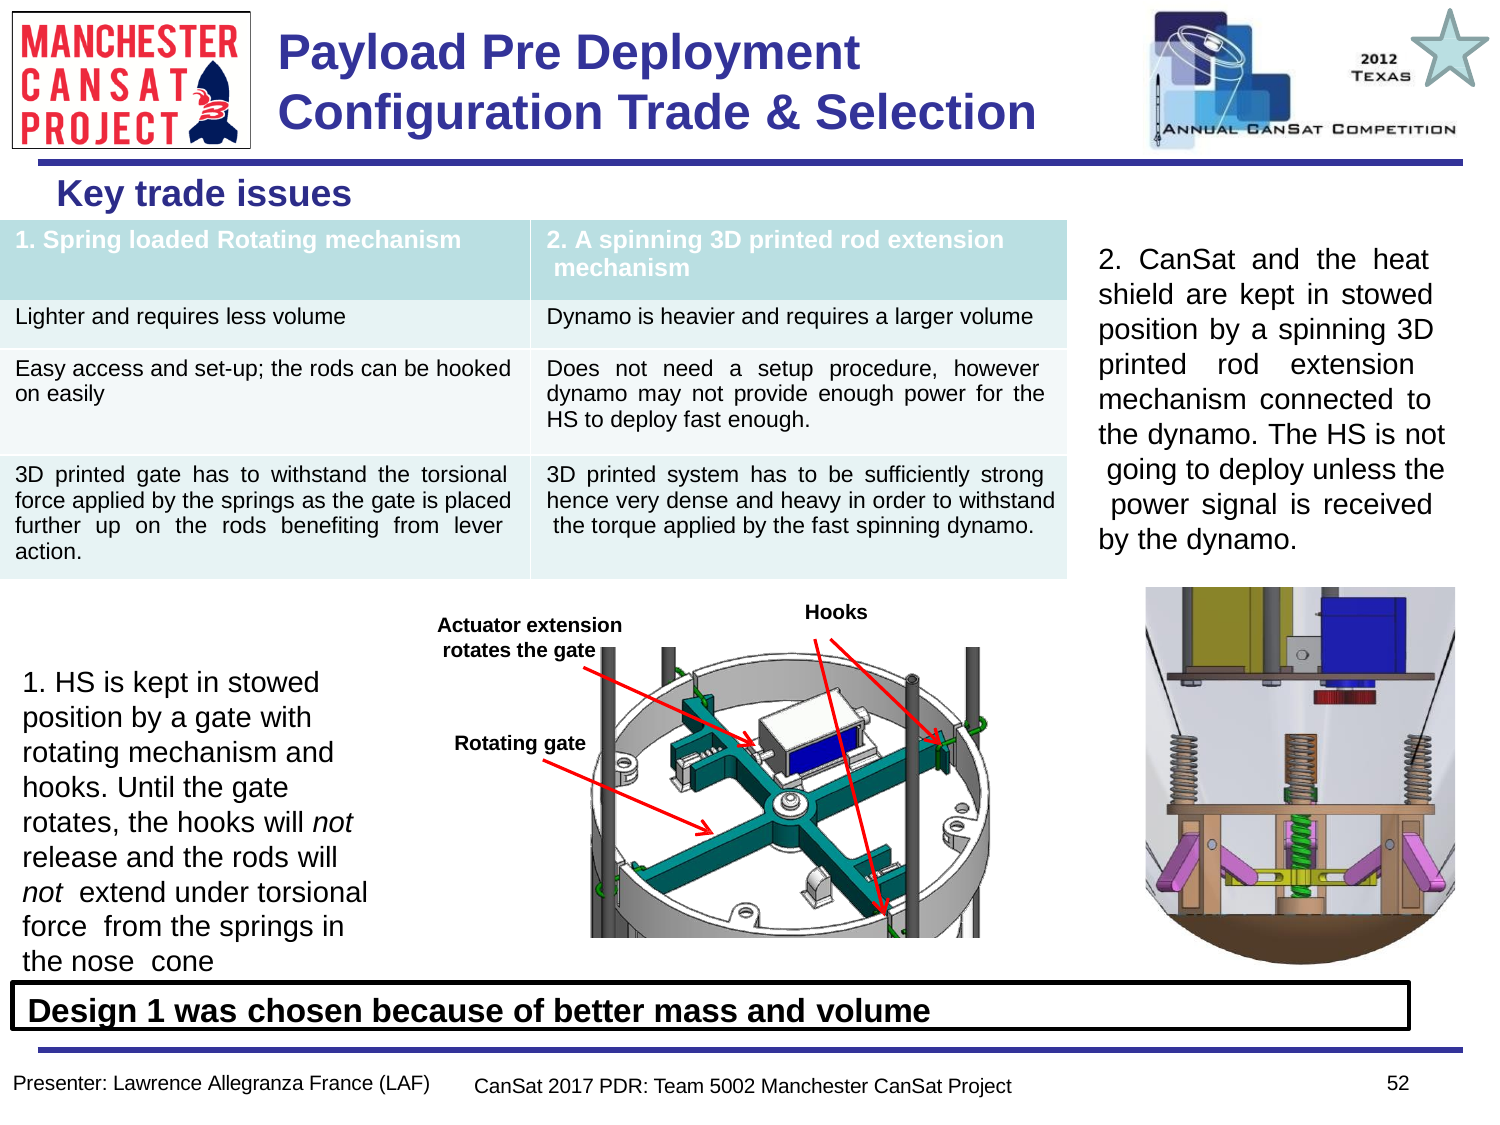

# Payload Pre Deployment  Configuration Trade & Selection

Team Logo
Here
(If You Want)

Key trade issues
| 1. Spring loaded Rotating mechanism | 2. A spinning 3D printed rod extension mechanism |
| --- | --- |
| Lighter and requires less volume | Dynamo is heavier and requires a larger volume |
| Easy access and set-up; the rods can be hooked on easily | Does not need a setup procedure, however dynamo may not provide enough power for the HS to deploy fast enough. |
| 3D printed gate has to withstand the torsional force applied by the springs as the gate is placed further up on the rods benefiting from lever action. | 3D printed system has to be sufficiently strong hence very dense and heavy in order to withstand the torque applied by the fast spinning dynamo. |
2. CanSat and the heat  shield are kept in stowed  position by a spinning 3D  printed rod extension  mechanism connected to  the dynamo. The HS is not  going to deploy unless the  power signal is received  by the dynamo.

Hooks
Actuator extension  rotates the gate

1. HS is kept in stowed  position by a gate with  rotating mechanism and  hooks. Until the gate  rotates, the hooks will not  release and the rods will not  extend under torsional force  from the springs in the nose  cone

Rotating gate

Design 1 was chosen because of better mass and volume
52
Presenter: Lawrence Allegranza France (LAF)
CanSat 2017 PDR: Team 5002 Manchester CanSat Project